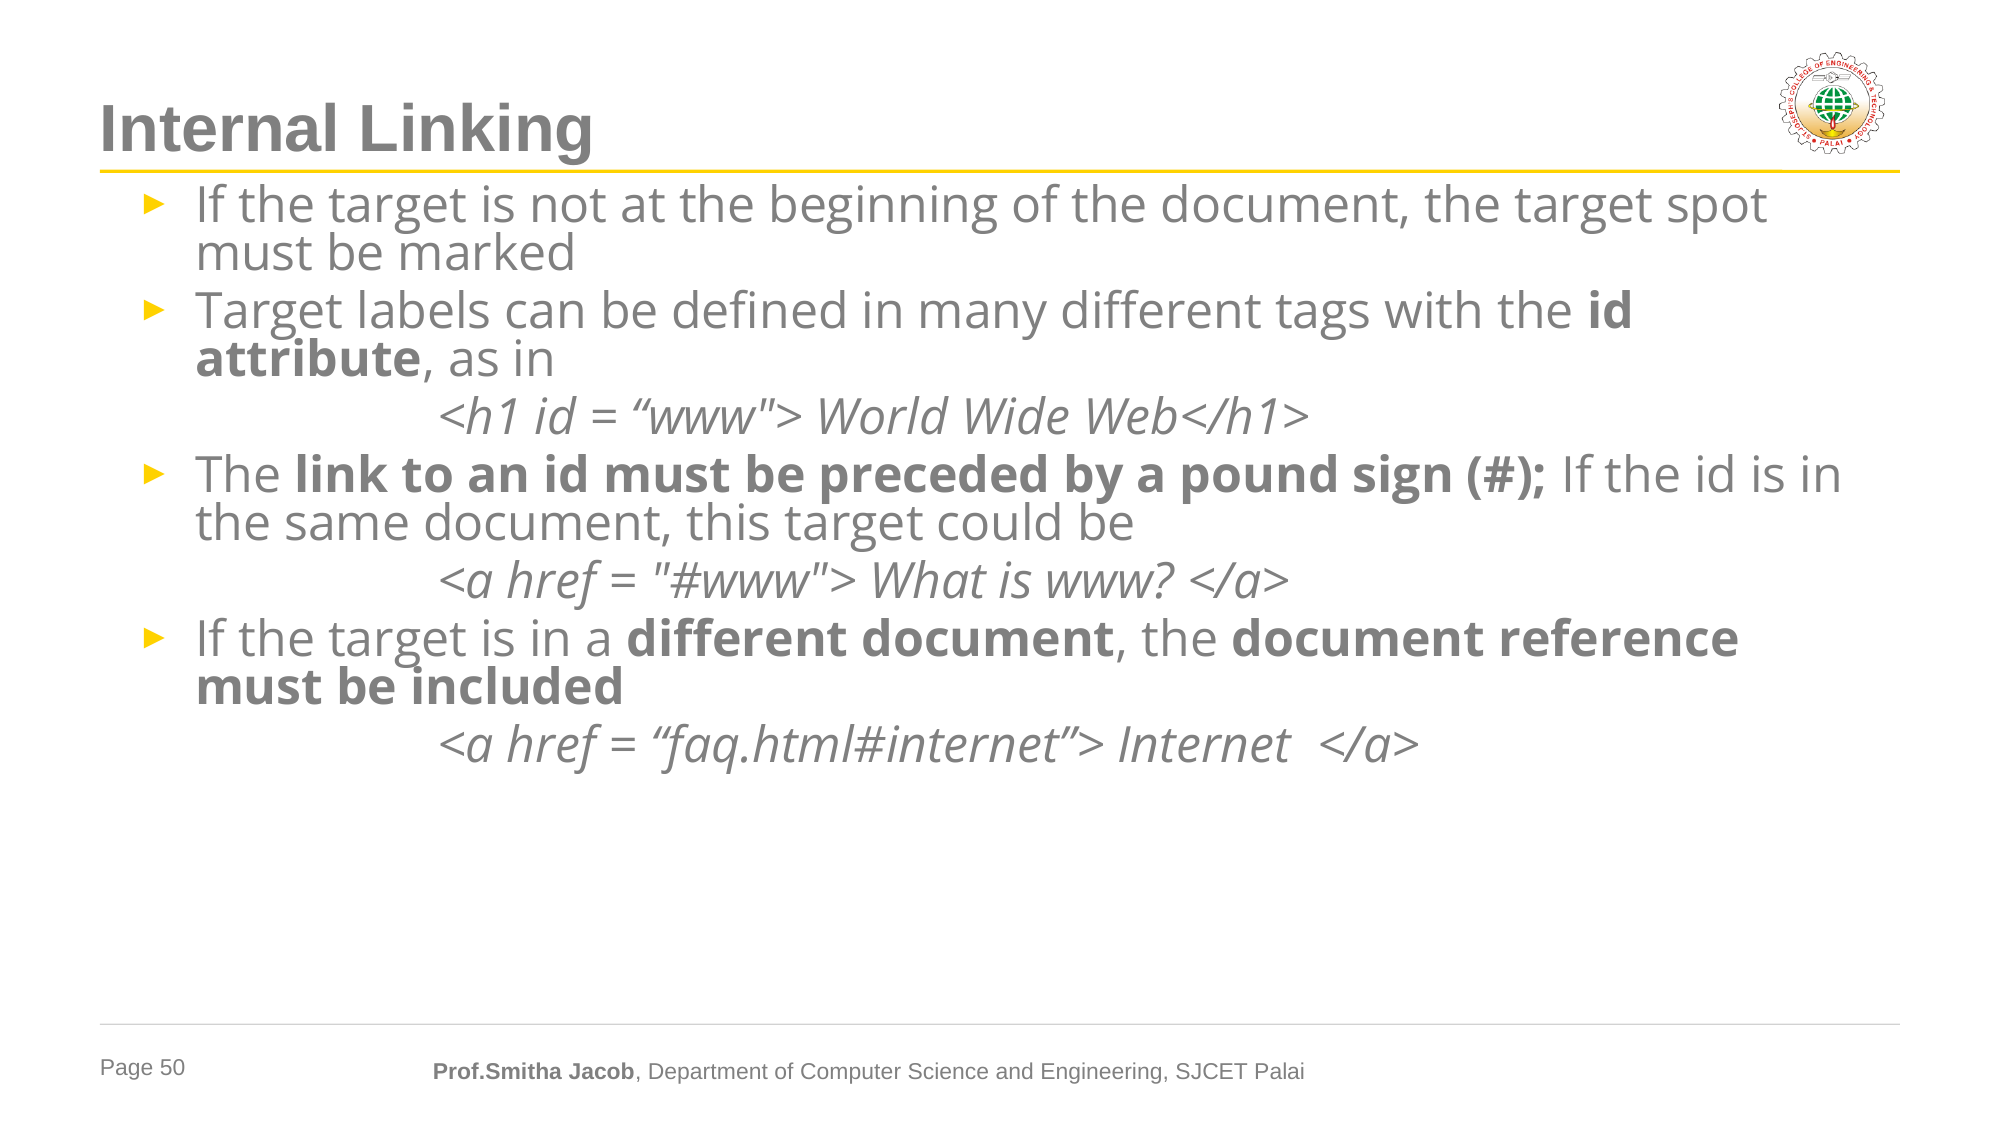

# Internal Linking
If the target is not at the beginning of the document, the target spot must be marked
Target labels can be defined in many different tags with the id attribute, as in
		<h1 id = “www"> World Wide Web</h1>
The link to an id must be preceded by a pound sign (#); If the id is in the same document, this target could be
		<a href = "#www"> What is www? </a>
If the target is in a different document, the document reference must be included
		<a href = “faq.html#internet”> Internet  </a>